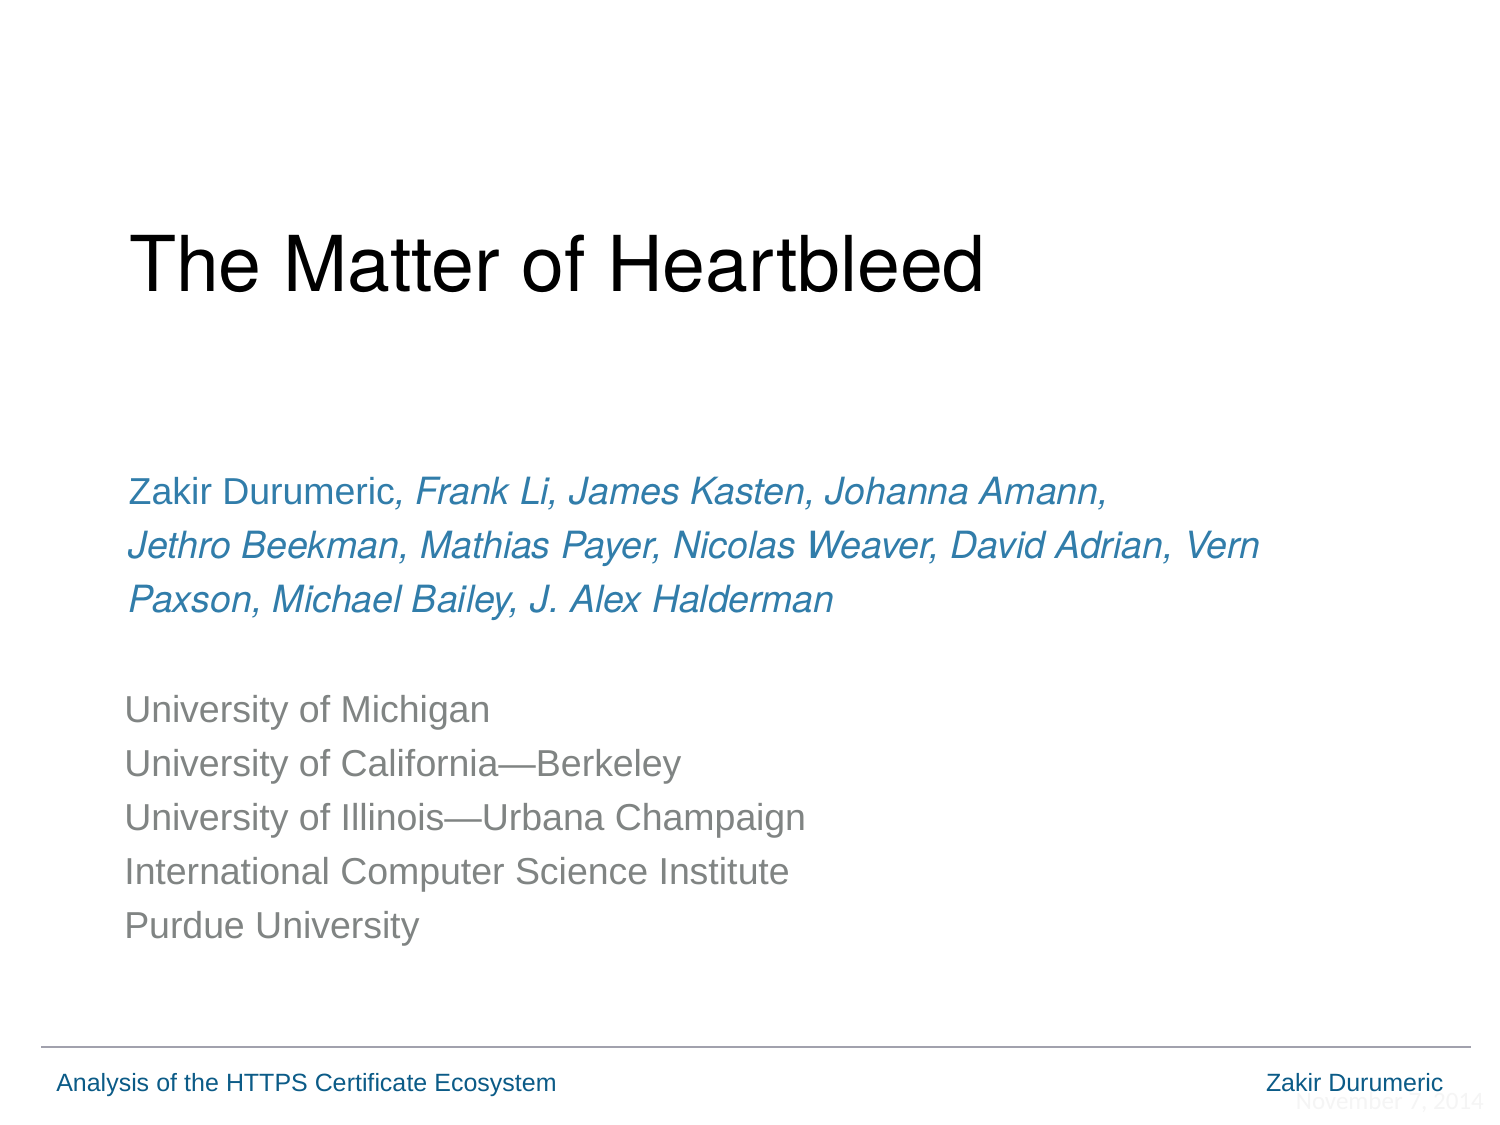

The Matter of Heartbleed
Zakir Durumeric, Frank Li, James Kasten, Johanna Amann,
Jethro Beekman, Mathias Payer, Nicolas Weaver, David Adrian, Vern Paxson, Michael Bailey, J. Alex Halderman
University of Michigan
University of California—Berkeley
University of Illinois—Urbana Champaign
International Computer Science Institute
Purdue University